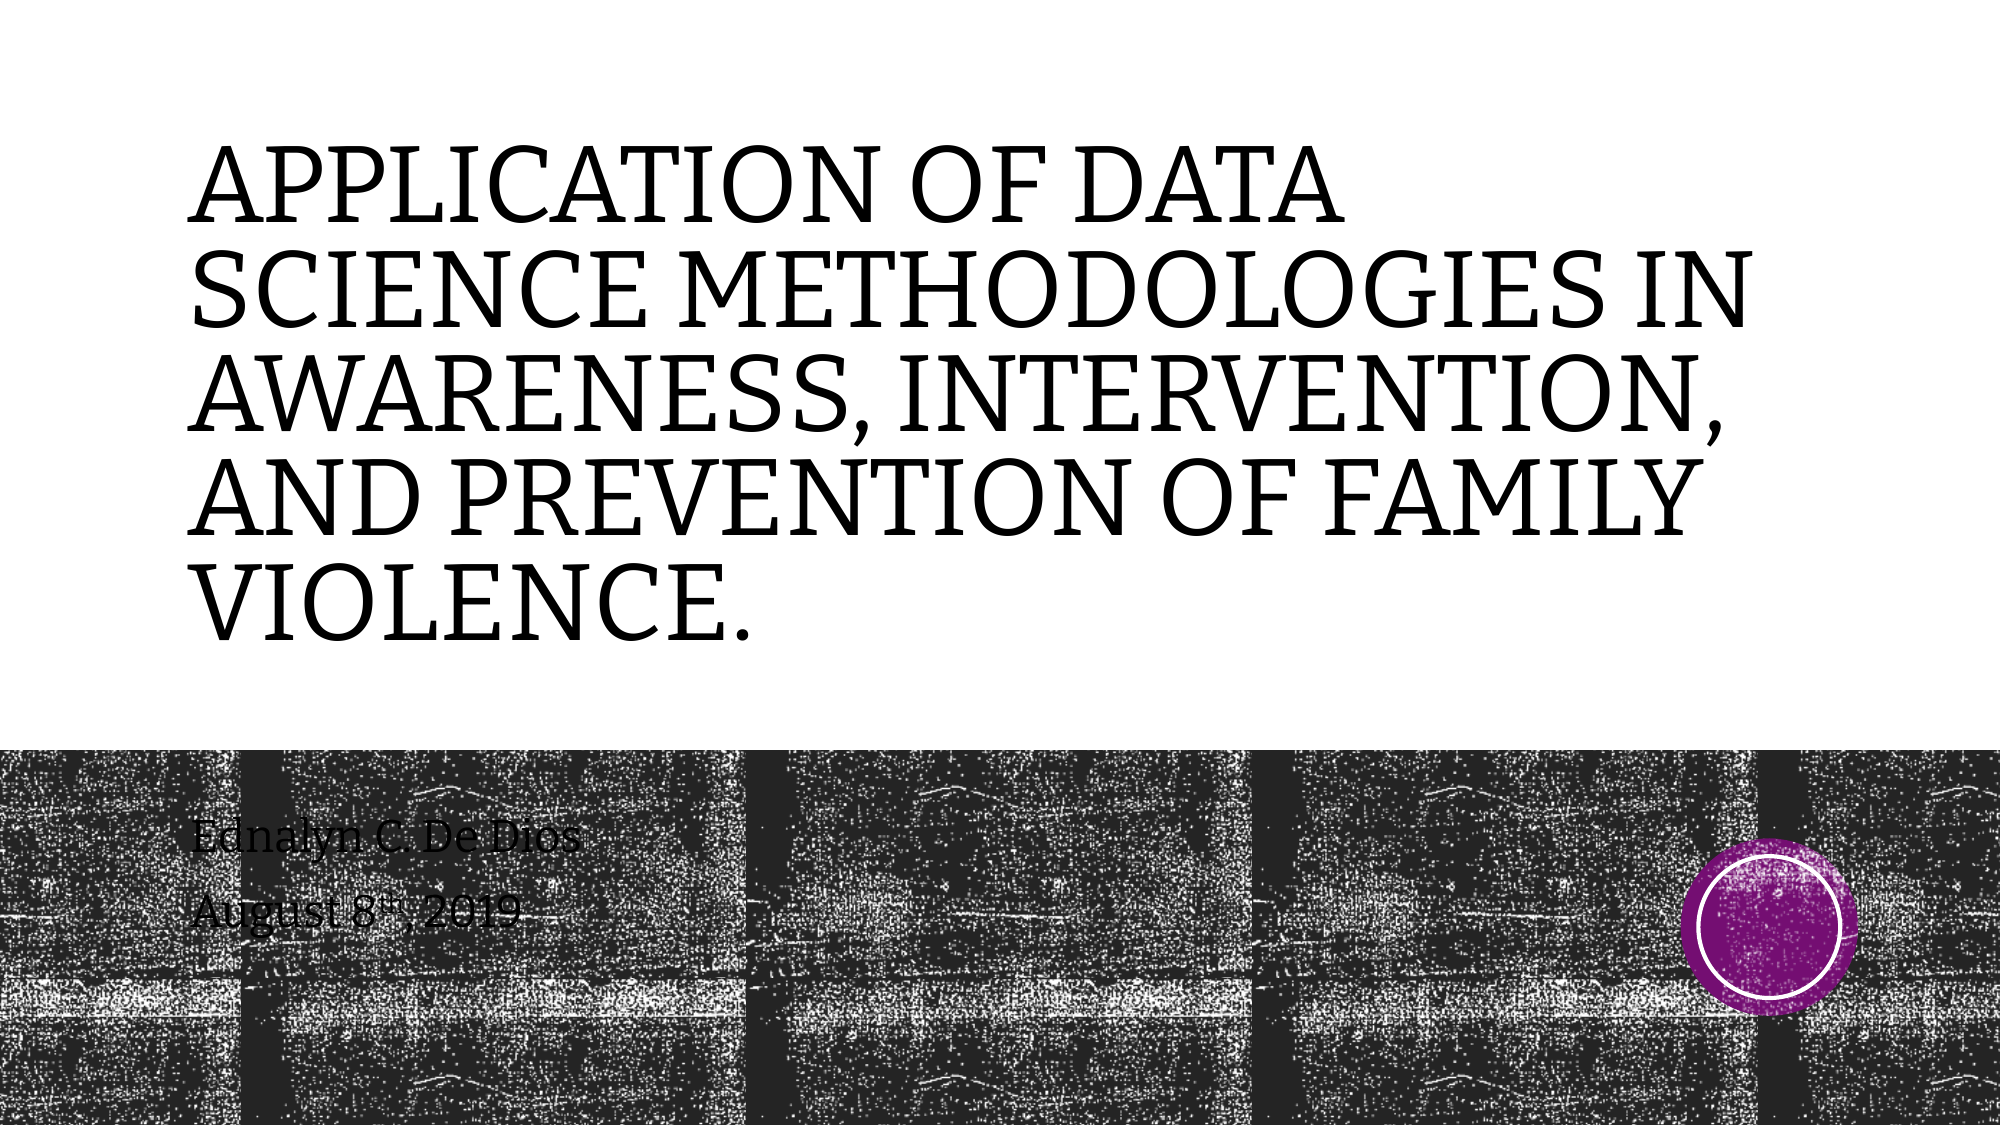

# Application of Data Science Methodologies in Awareness, Intervention, and Prevention of family violence.

Ednalyn C. De Dios
August 8th, 2019